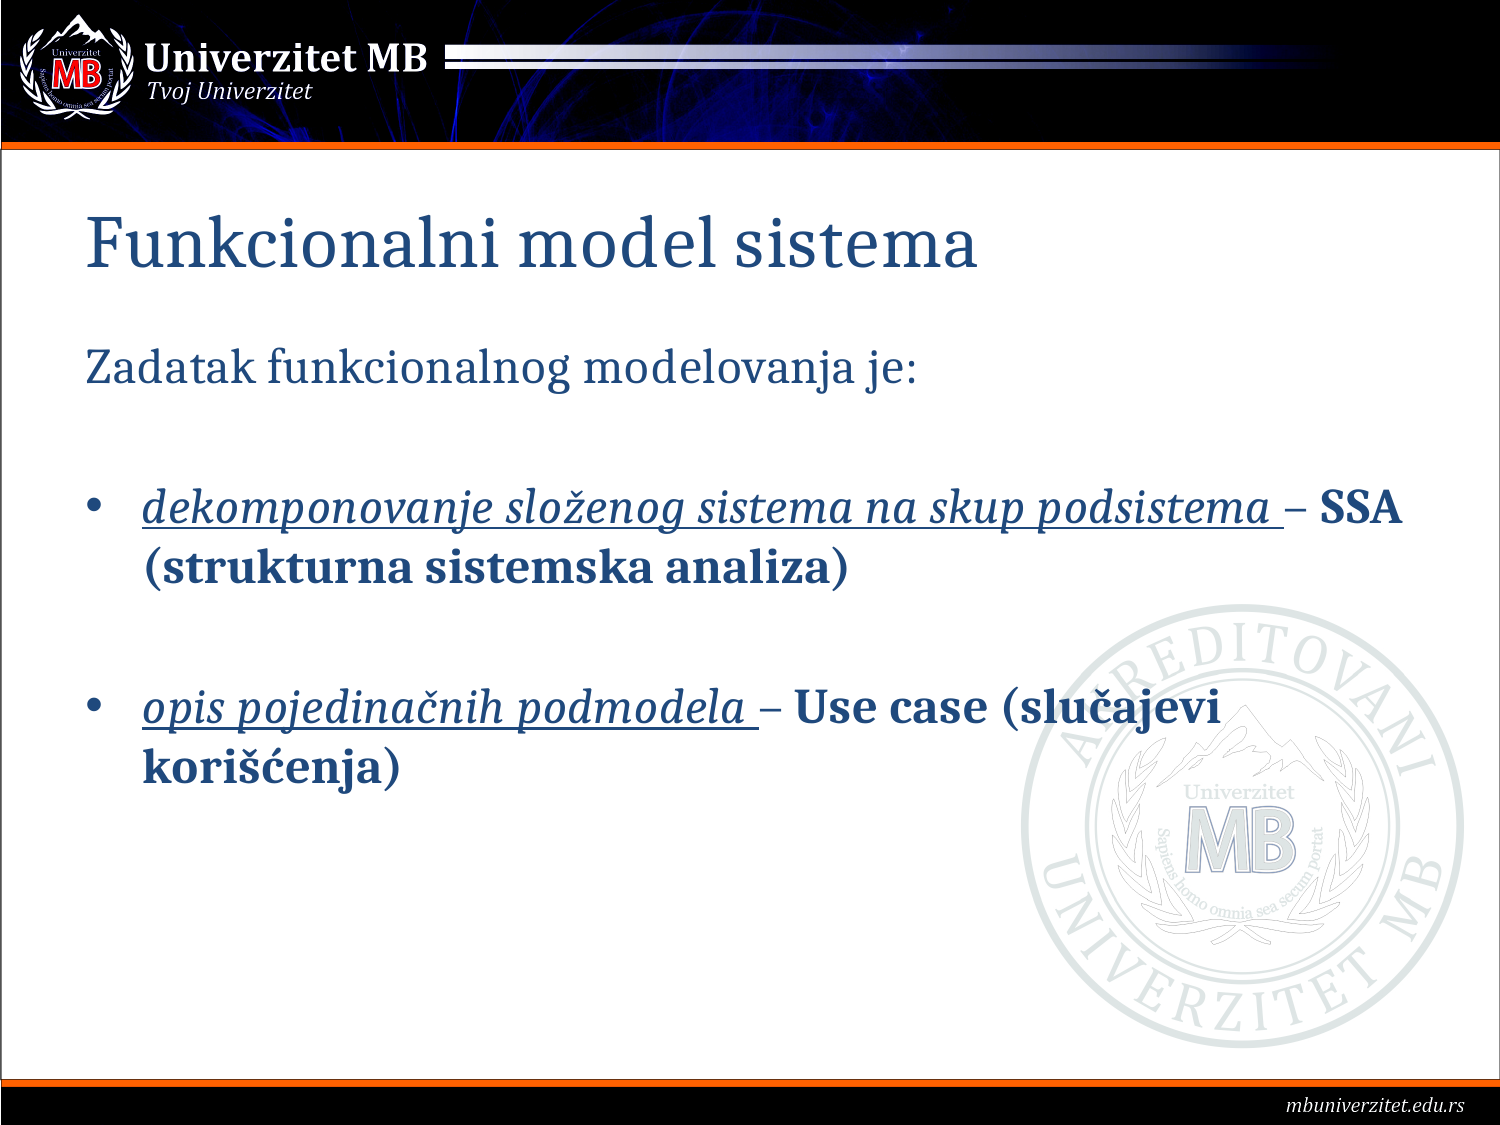

# Funkcionalni model sistema
Zadatak funkcionalnog modelovanja je:

dekomponovanje složenog sistema na skup podsistema – SSA (strukturna sistemska analiza)

opis pojedinačnih podmodela – Use case (slučajevi korišćenja)